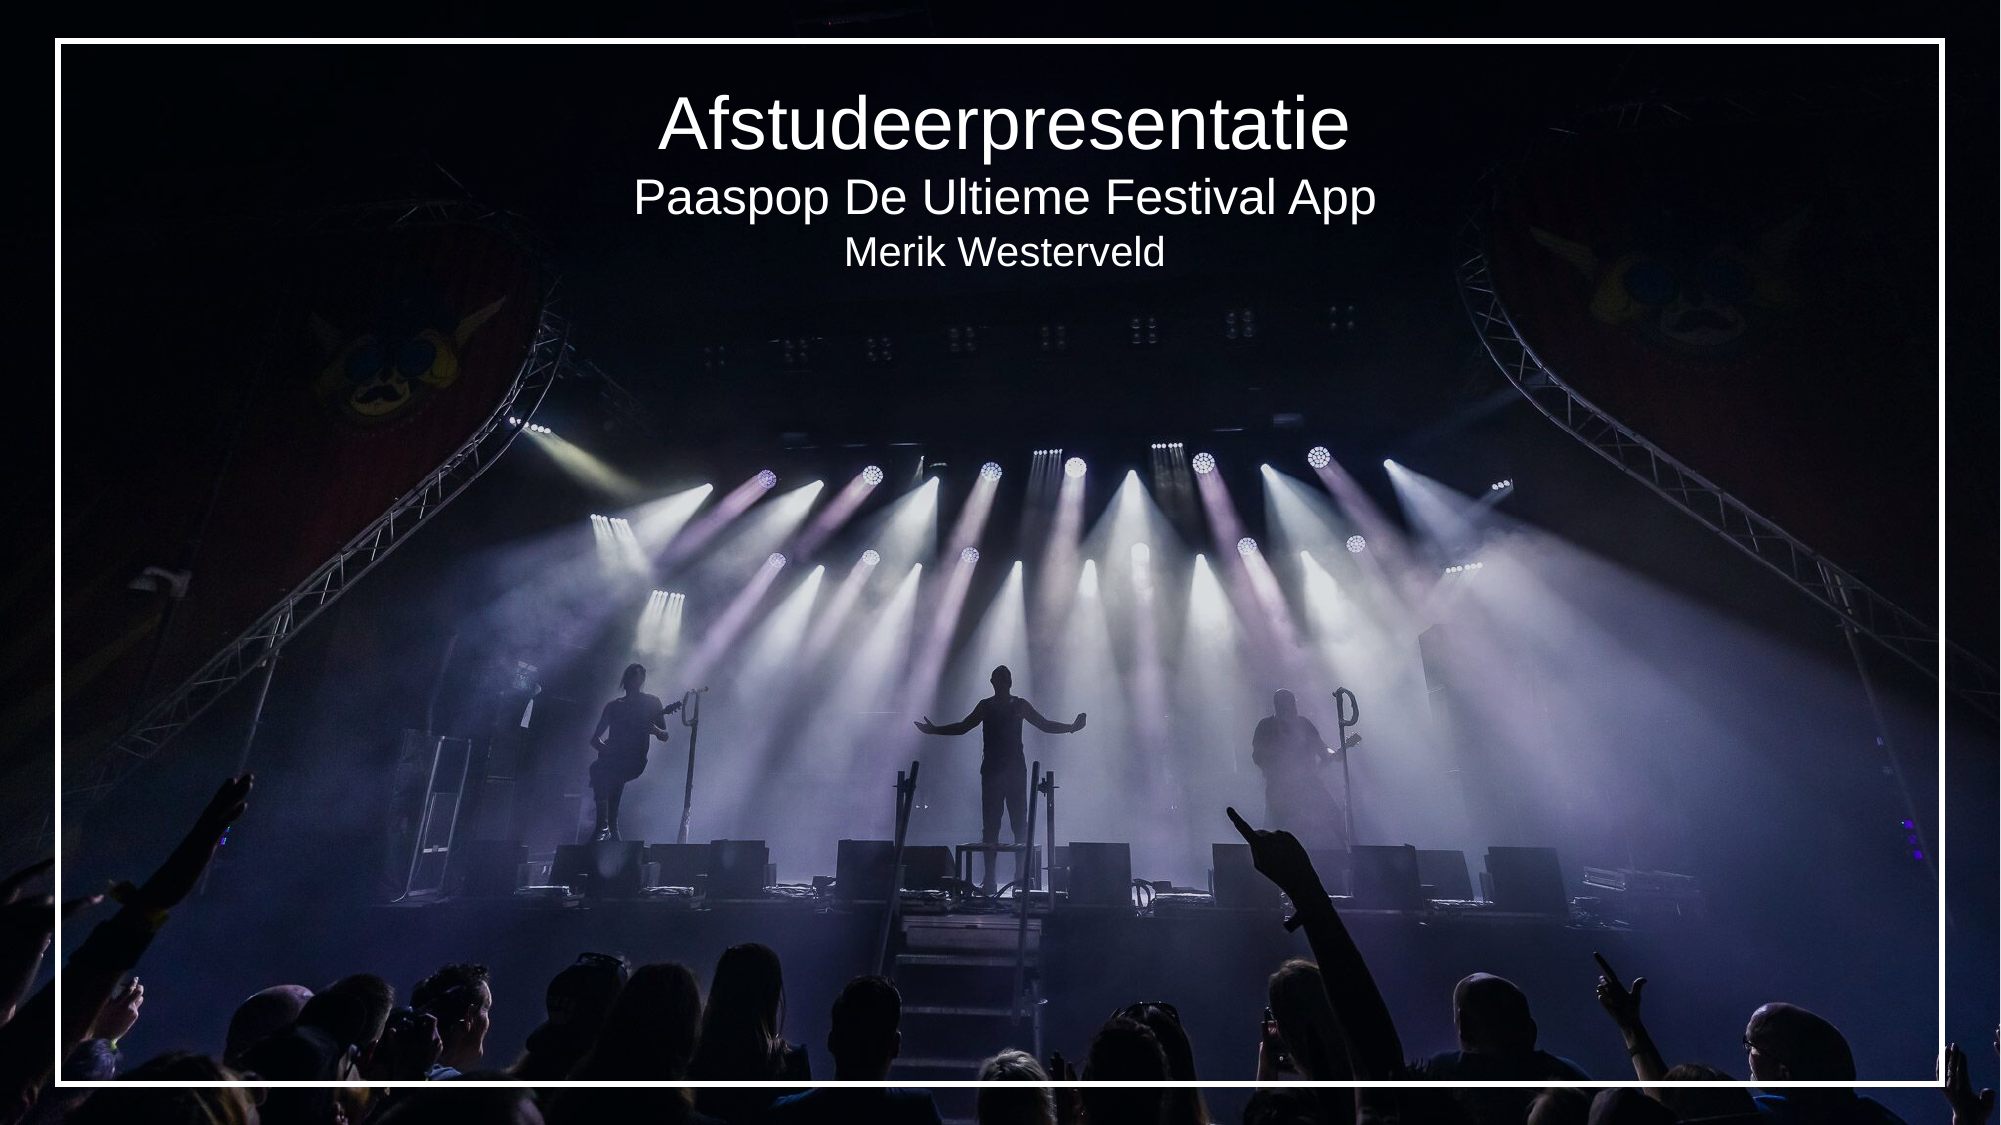

# Afstudeerpresentatie Paaspop De Ultieme Festival App Merik Westerveld